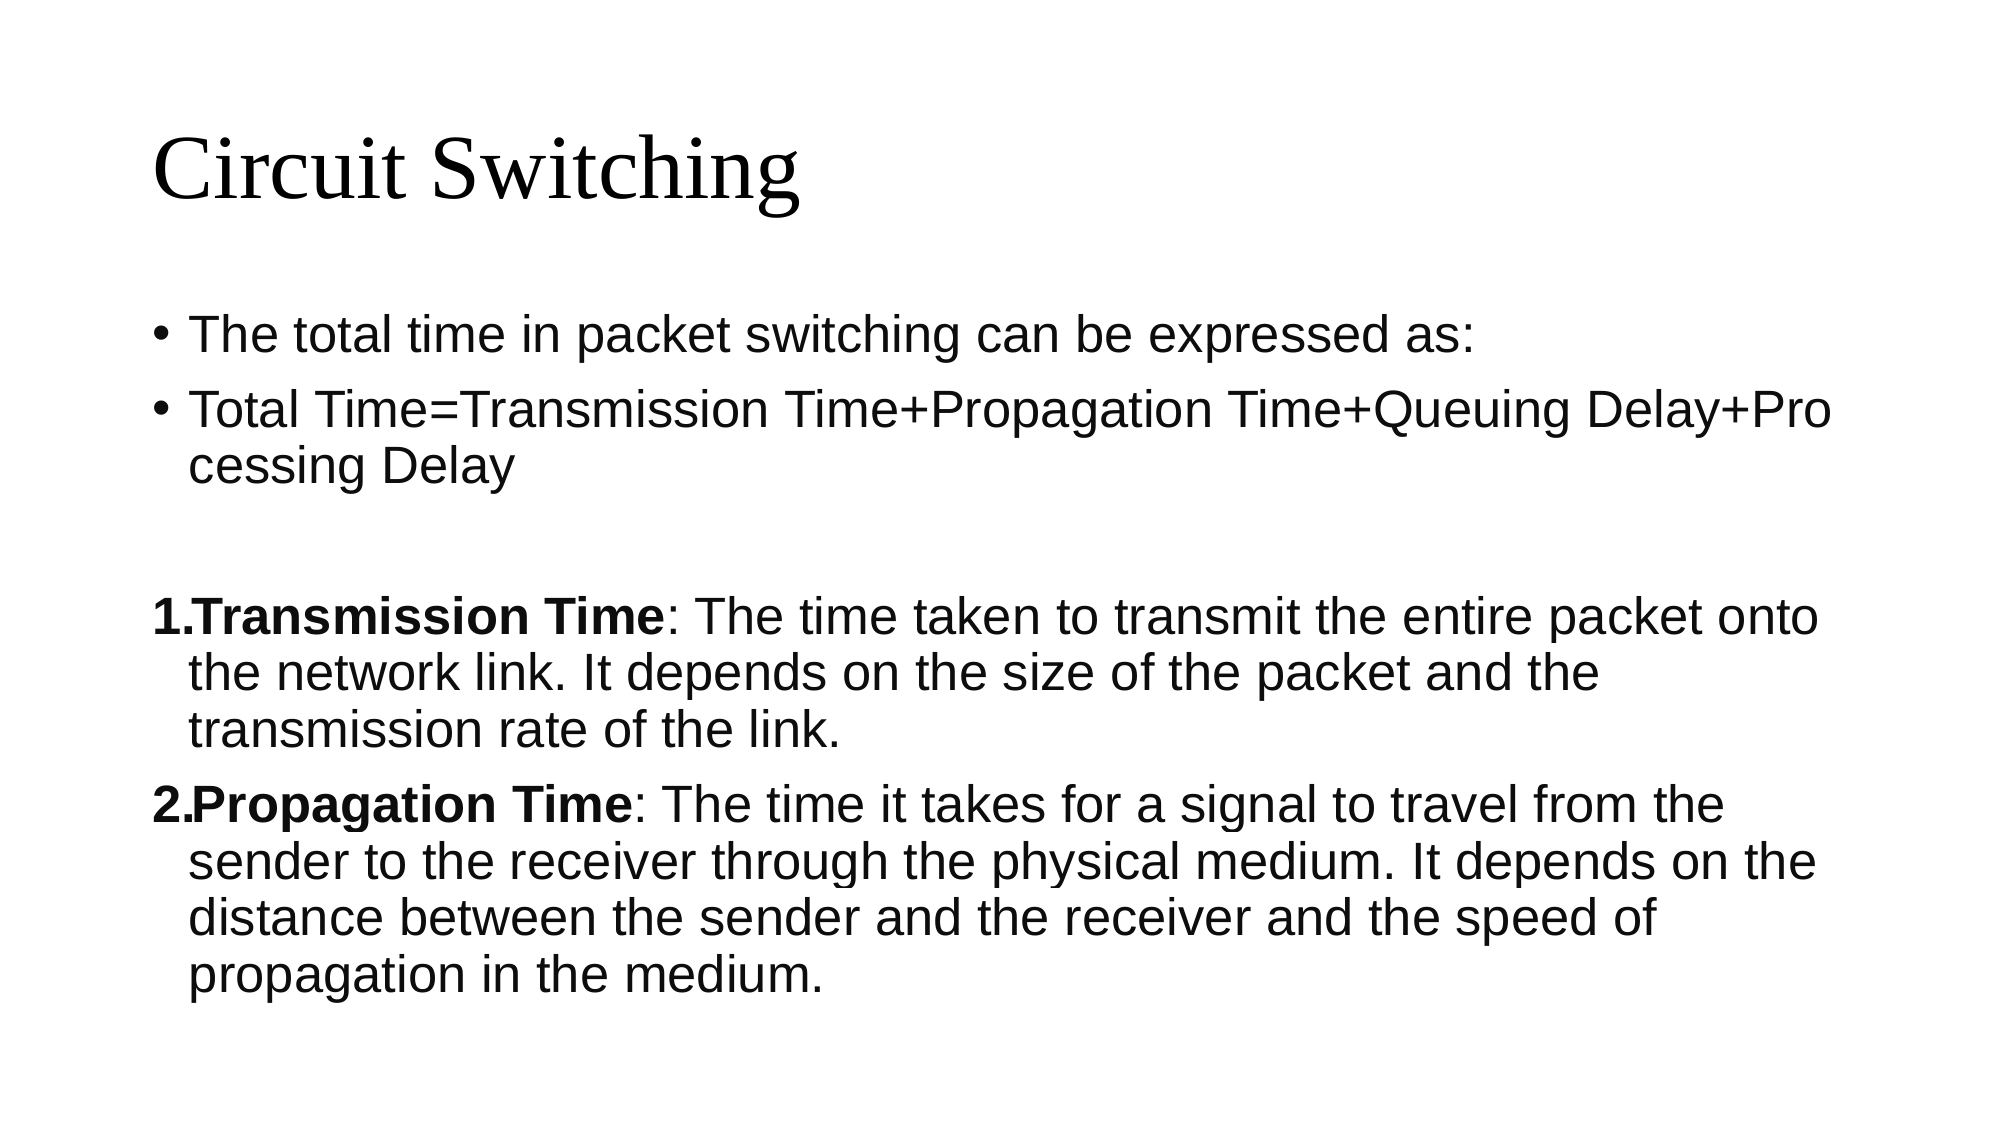

# Circuit Switching
The total time in packet switching can be expressed as:
Total Time=Transmission Time+Propagation Time+Queuing Delay+Processing Delay

Transmission Time: The time taken to transmit the entire packet onto the network link. It depends on the size of the packet and the transmission rate of the link.
Propagation Time: The time it takes for a signal to travel from the sender to the receiver through the physical medium. It depends on the distance between the sender and the receiver and the speed of propagation in the medium.